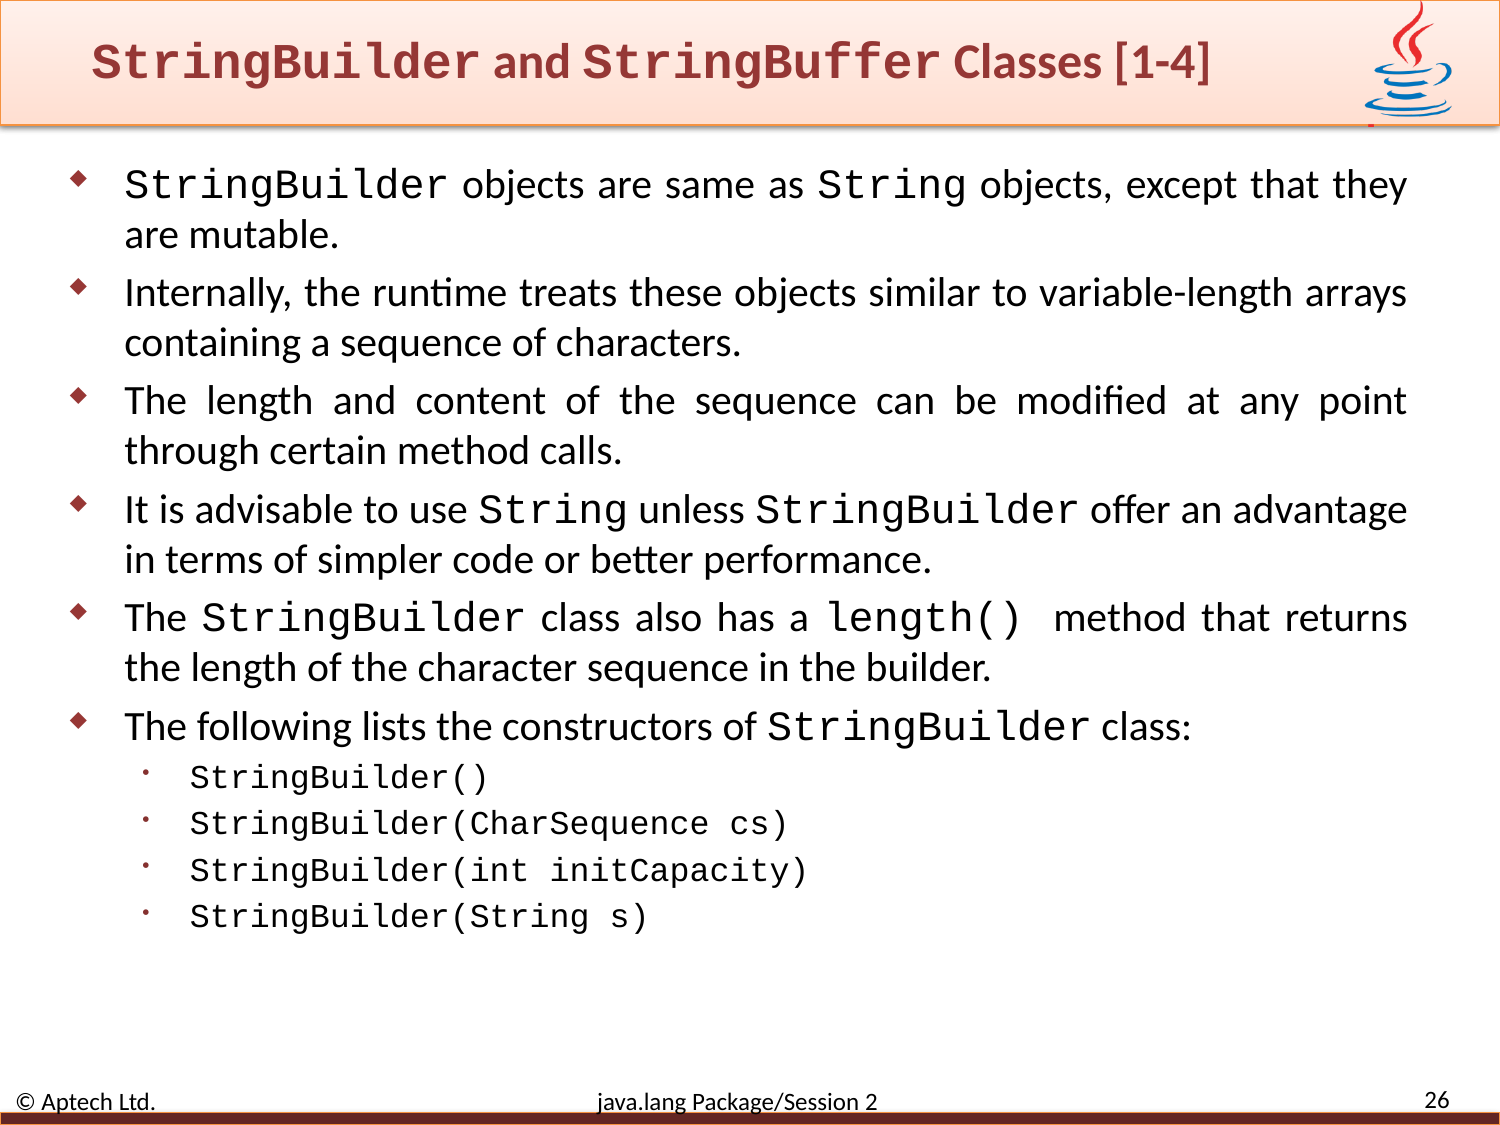

# StringBuilder and StringBuffer Classes [1-4]
StringBuilder objects are same as String objects, except that they are mutable.
Internally, the runtime treats these objects similar to variable-length arrays containing a sequence of characters.
The length and content of the sequence can be modified at any point through certain method calls.
It is advisable to use String unless StringBuilder offer an advantage in terms of simpler code or better performance.
The StringBuilder class also has a length() method that returns the length of the character sequence in the builder.
The following lists the constructors of StringBuilder class:
StringBuilder()
StringBuilder(CharSequence cs)
StringBuilder(int initCapacity)
StringBuilder(String s)
26
© Aptech Ltd.                                                                             java.lang Package/Session 2